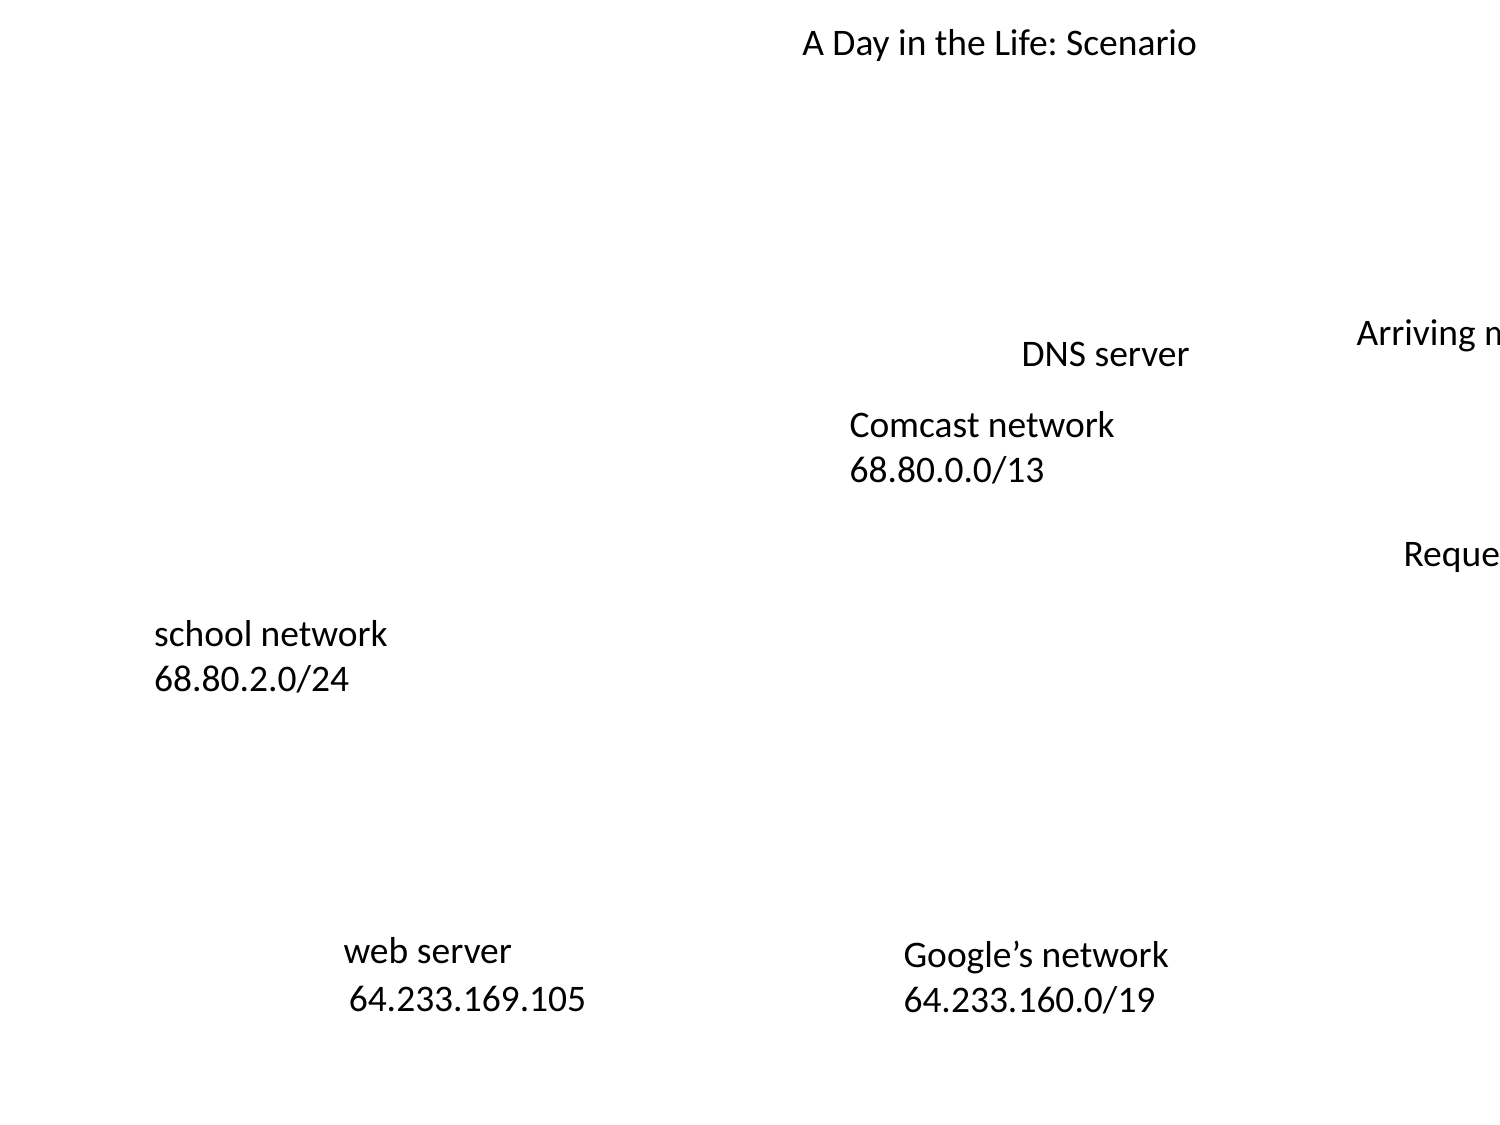

A Day in the Life: Scenario
scenario:

Arriving mobile client attaches to network …

DNS server

Comcast network
68.80.0.0/13

Requests web page: www.google.com

school network
68.80.2.0/24

web server
Google’s network
64.233.160.0/19
64.233.169.105